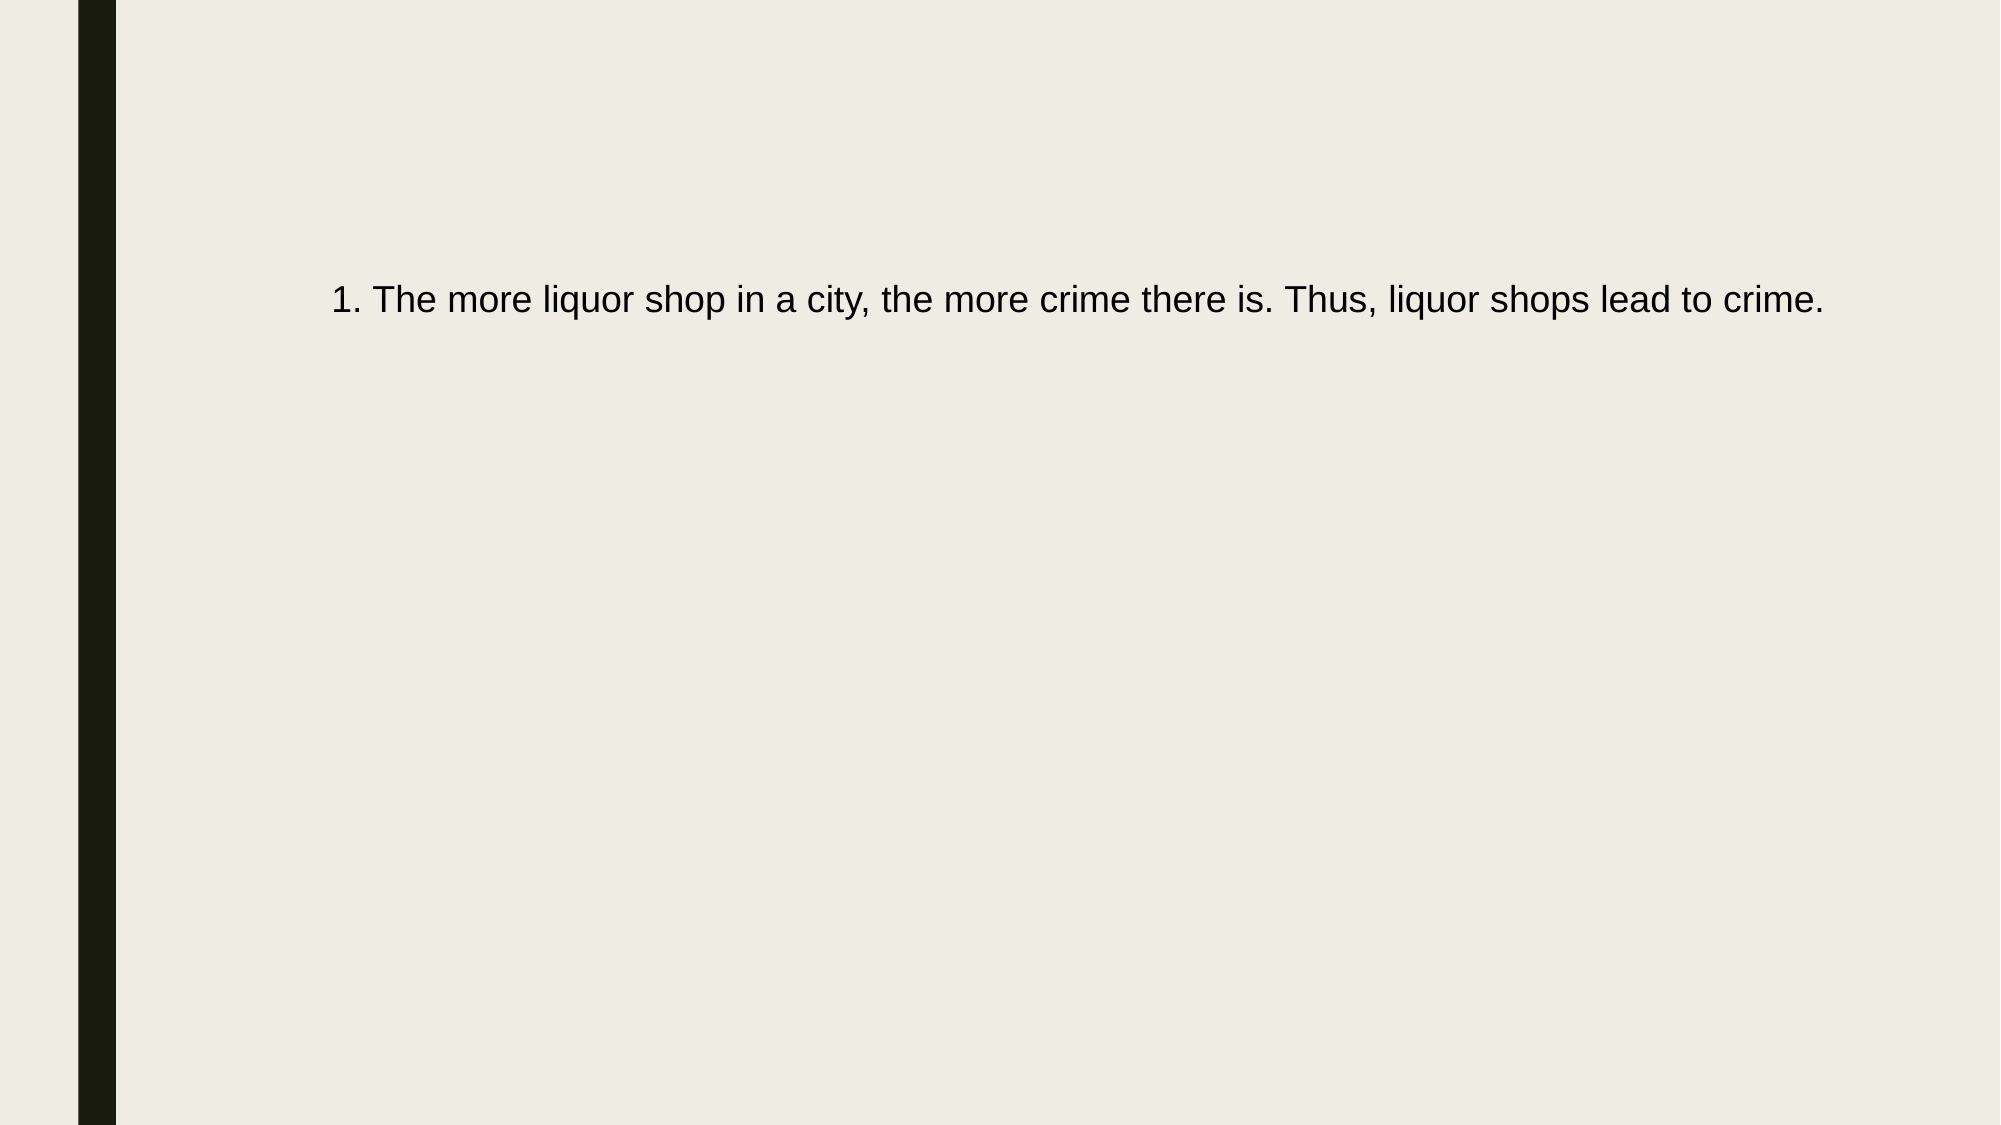

1. The more liquor shop in a city, the more crime there is. Thus, liquor shops lead to crime.